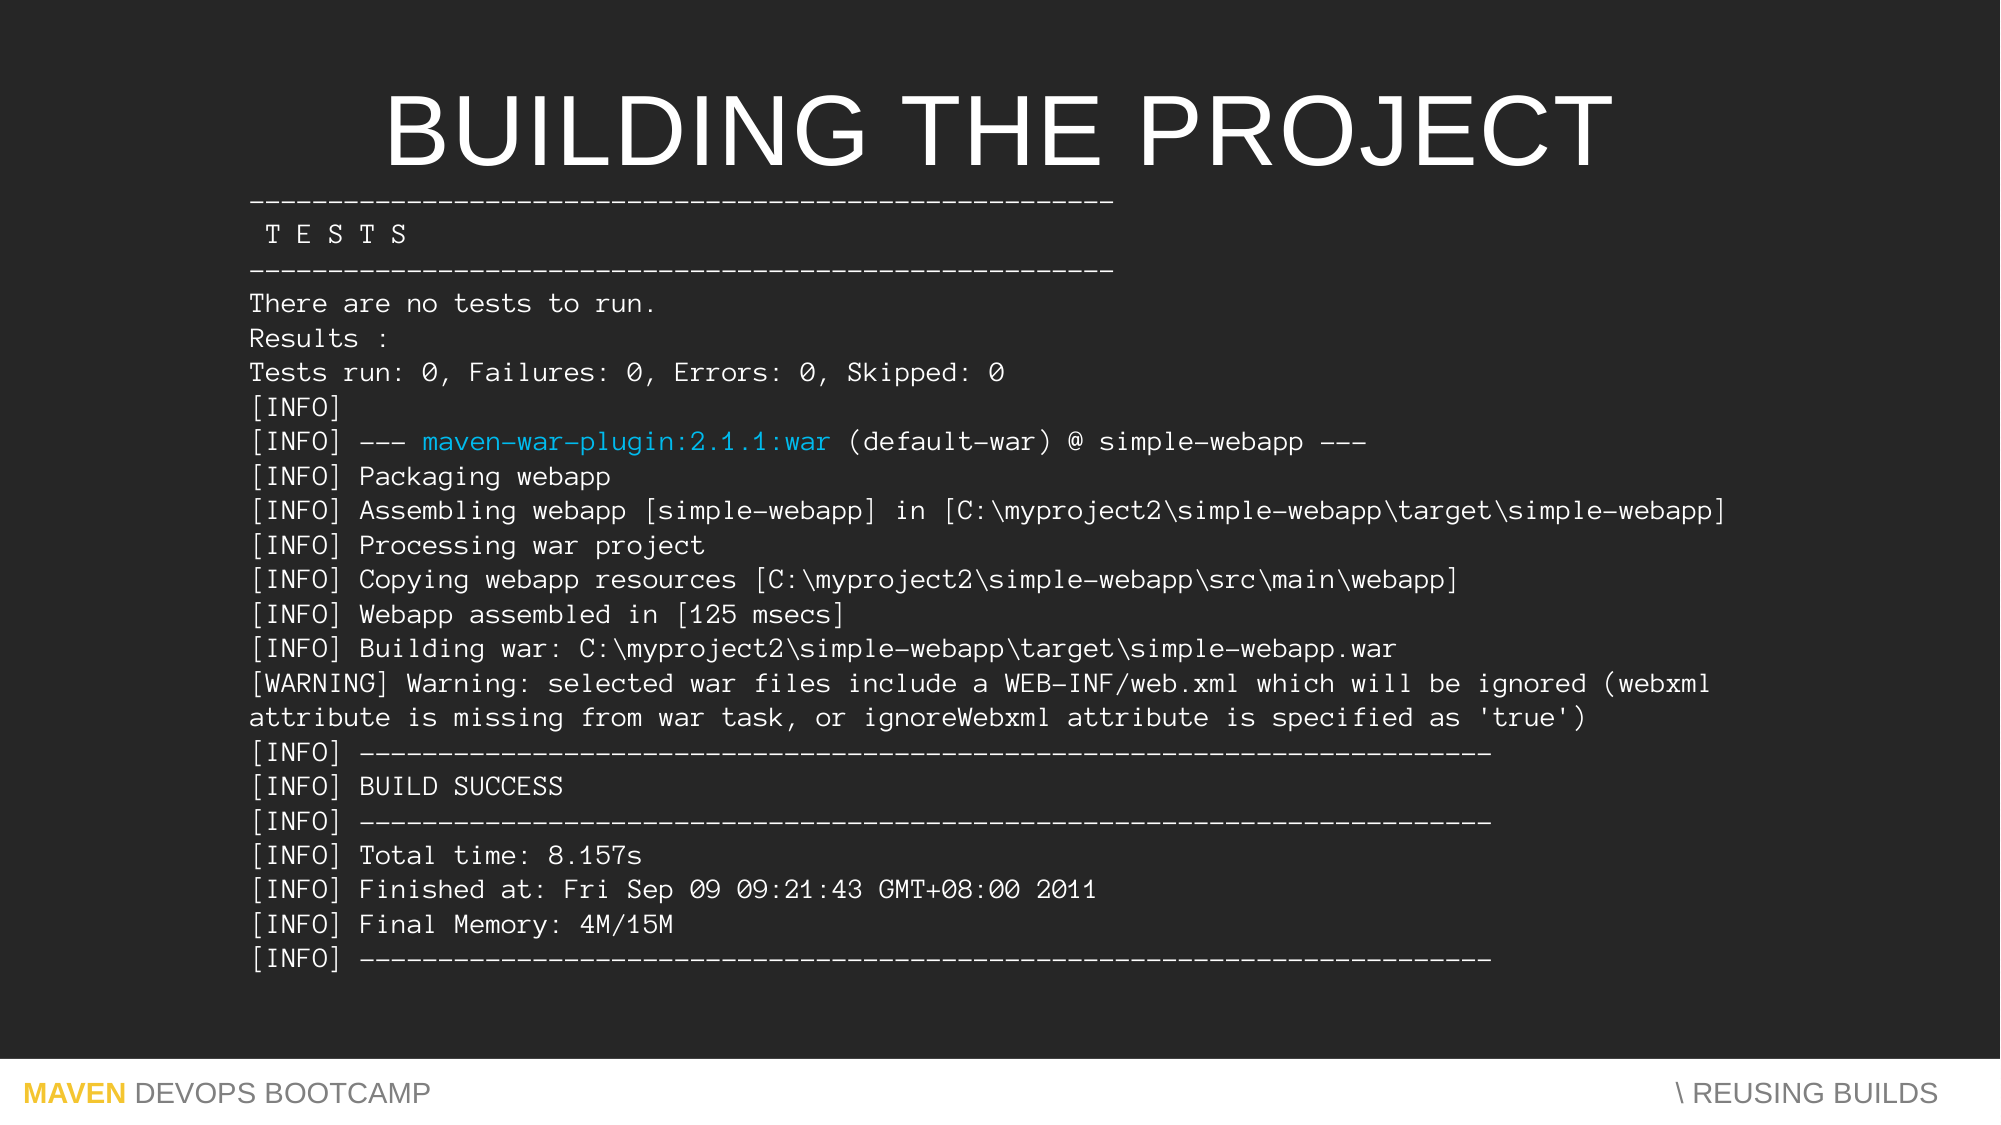

BUILDING THE PROJECT
-------------------------------------------------------
 T E S T S
-------------------------------------------------------
There are no tests to run.
Results :
Tests run: 0, Failures: 0, Errors: 0, Skipped: 0
[INFO]
[INFO] --- maven-war-plugin:2.1.1:war (default-war) @ simple-webapp ---
[INFO] Packaging webapp
[INFO] Assembling webapp [simple-webapp] in [C:\myproject2\simple-webapp\target\simple-webapp]
[INFO] Processing war project
[INFO] Copying webapp resources [C:\myproject2\simple-webapp\src\main\webapp]
[INFO] Webapp assembled in [125 msecs]
[INFO] Building war: C:\myproject2\simple-webapp\target\simple-webapp.war
[WARNING] Warning: selected war files include a WEB-INF/web.xml which will be ignored (webxml attribute is missing from war task, or ignoreWebxml attribute is specified as 'true')
[INFO] ------------------------------------------------------------------------
[INFO] BUILD SUCCESS
[INFO] ------------------------------------------------------------------------
[INFO] Total time: 8.157s
[INFO] Finished at: Fri Sep 09 09:21:43 GMT+08:00 2011
[INFO] Final Memory: 4M/15M
[INFO] ------------------------------------------------------------------------
 MAVEN DEVOPS BOOTCAMP						                                                        \ REUSING BUILDS